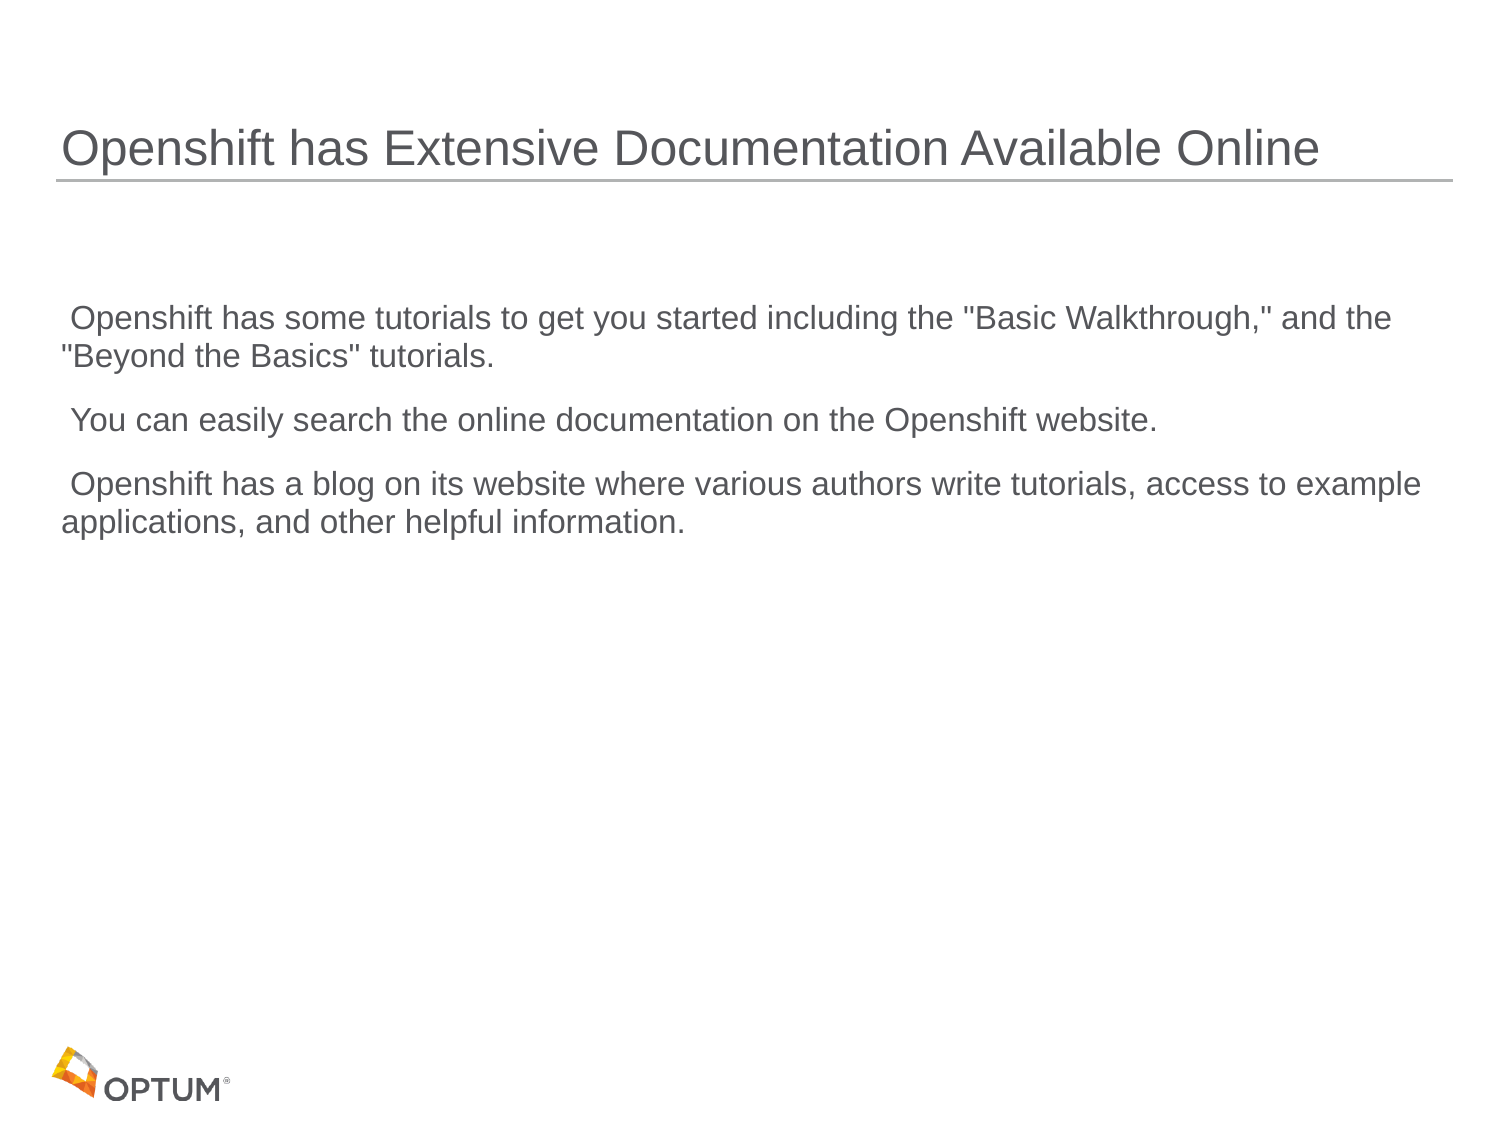

# Openshift has Extensive Documentation Available Online
 Openshift has some tutorials to get you started including the "Basic Walkthrough," and the "Beyond the Basics" tutorials.
 You can easily search the online documentation on the Openshift website.
 Openshift has a blog on its website where various authors write tutorials, access to example applications, and other helpful information.